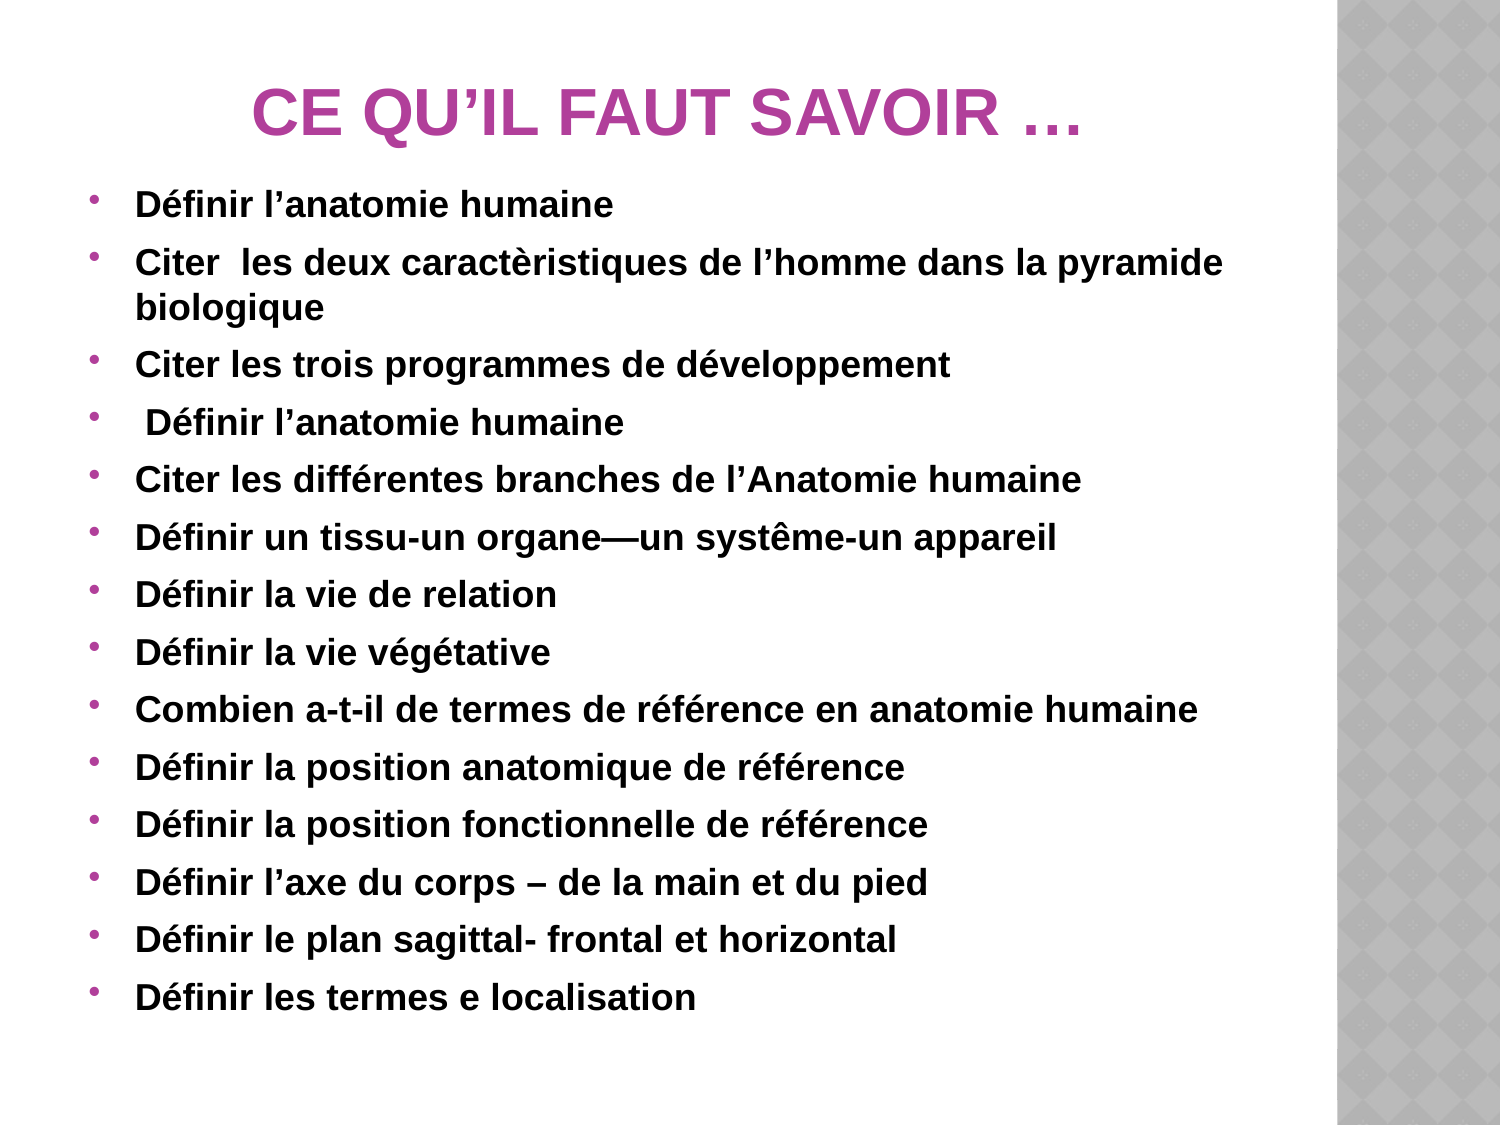

# Ce qu’IL FAUT SAVOIR …
Définir l’anatomie humaine
Citer  les deux caractèristiques de l’homme dans la pyramide biologique
Citer les trois programmes de développement
 Définir l’anatomie humaine
Citer les différentes branches de l’Anatomie humaine
Définir un tissu-un organe—un systême-un appareil
Définir la vie de relation
Définir la vie végétative
Combien a-t-il de termes de référence en anatomie humaine
Définir la position anatomique de référence
Définir la position fonctionnelle de référence
Définir l’axe du corps – de la main et du pied
Définir le plan sagittal- frontal et horizontal
Définir les termes e localisation